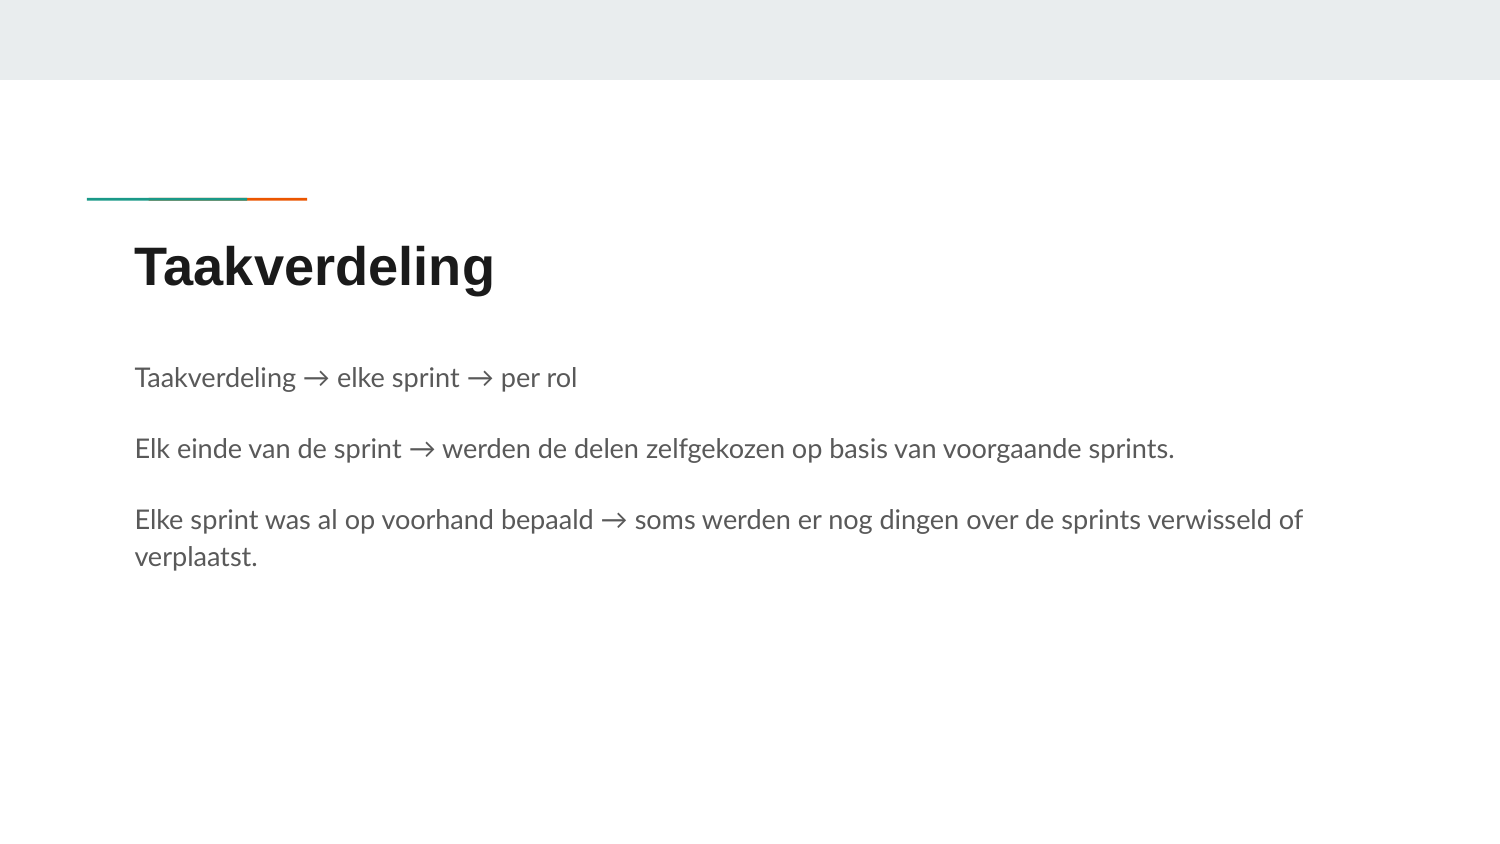

# Taakverdeling
Taakverdeling → elke sprint → per rol
Elk einde van de sprint → werden de delen zelfgekozen op basis van voorgaande sprints.
Elke sprint was al op voorhand bepaald → soms werden er nog dingen over de sprints verwisseld of verplaatst.